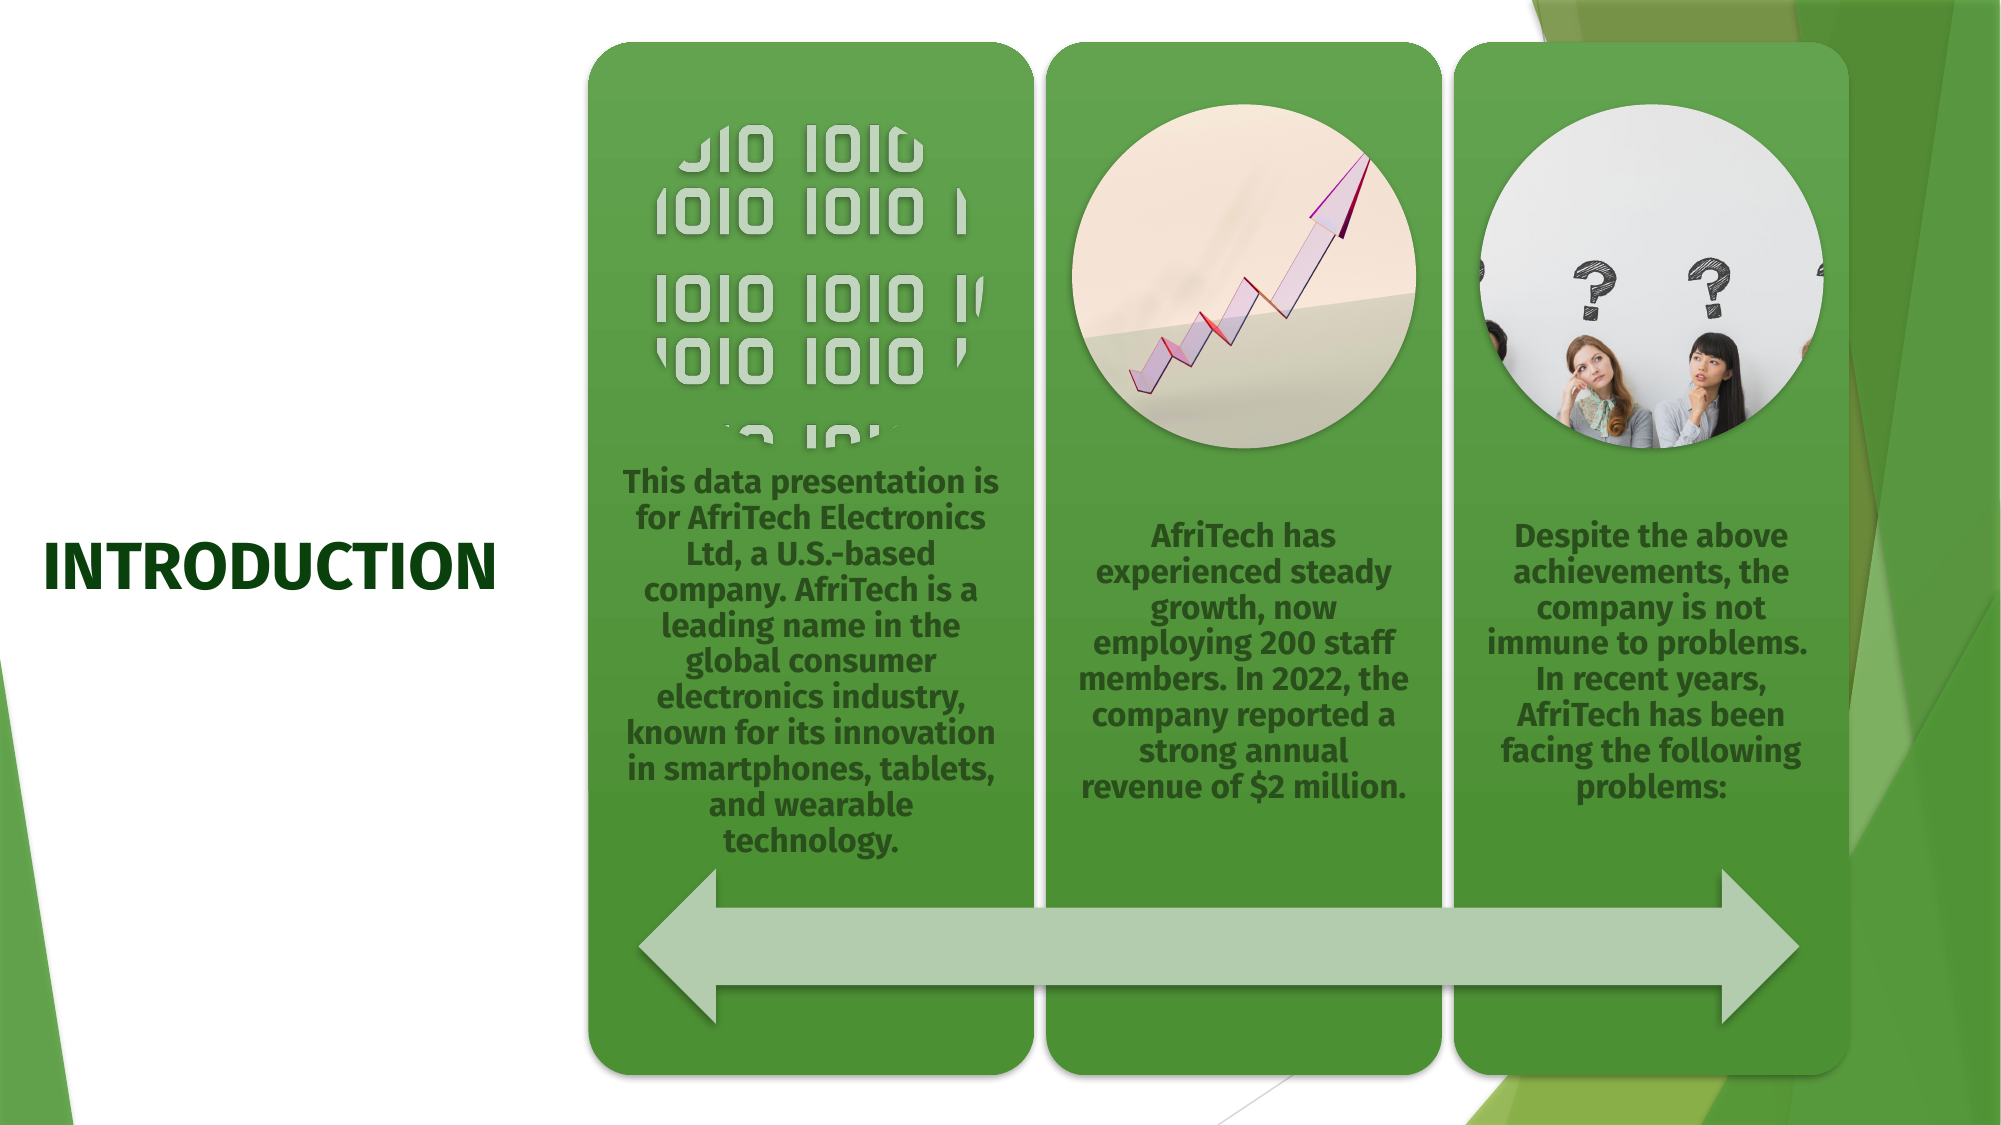

This data presentation is for AfriTech Electronics Ltd, a U.S.-based company. AfriTech is a leading name in the global consumer electronics industry, known for its innovation in smartphones, tablets, and wearable technology.
AfriTech has experienced steady growth, now employing 200 staff members. In 2022, the company reported a strong annual revenue of $2 million.
Despite the above achievements, the company is not immune to problems.  In recent years, AfriTech has been facing the following problems:
# INTRODUCTION